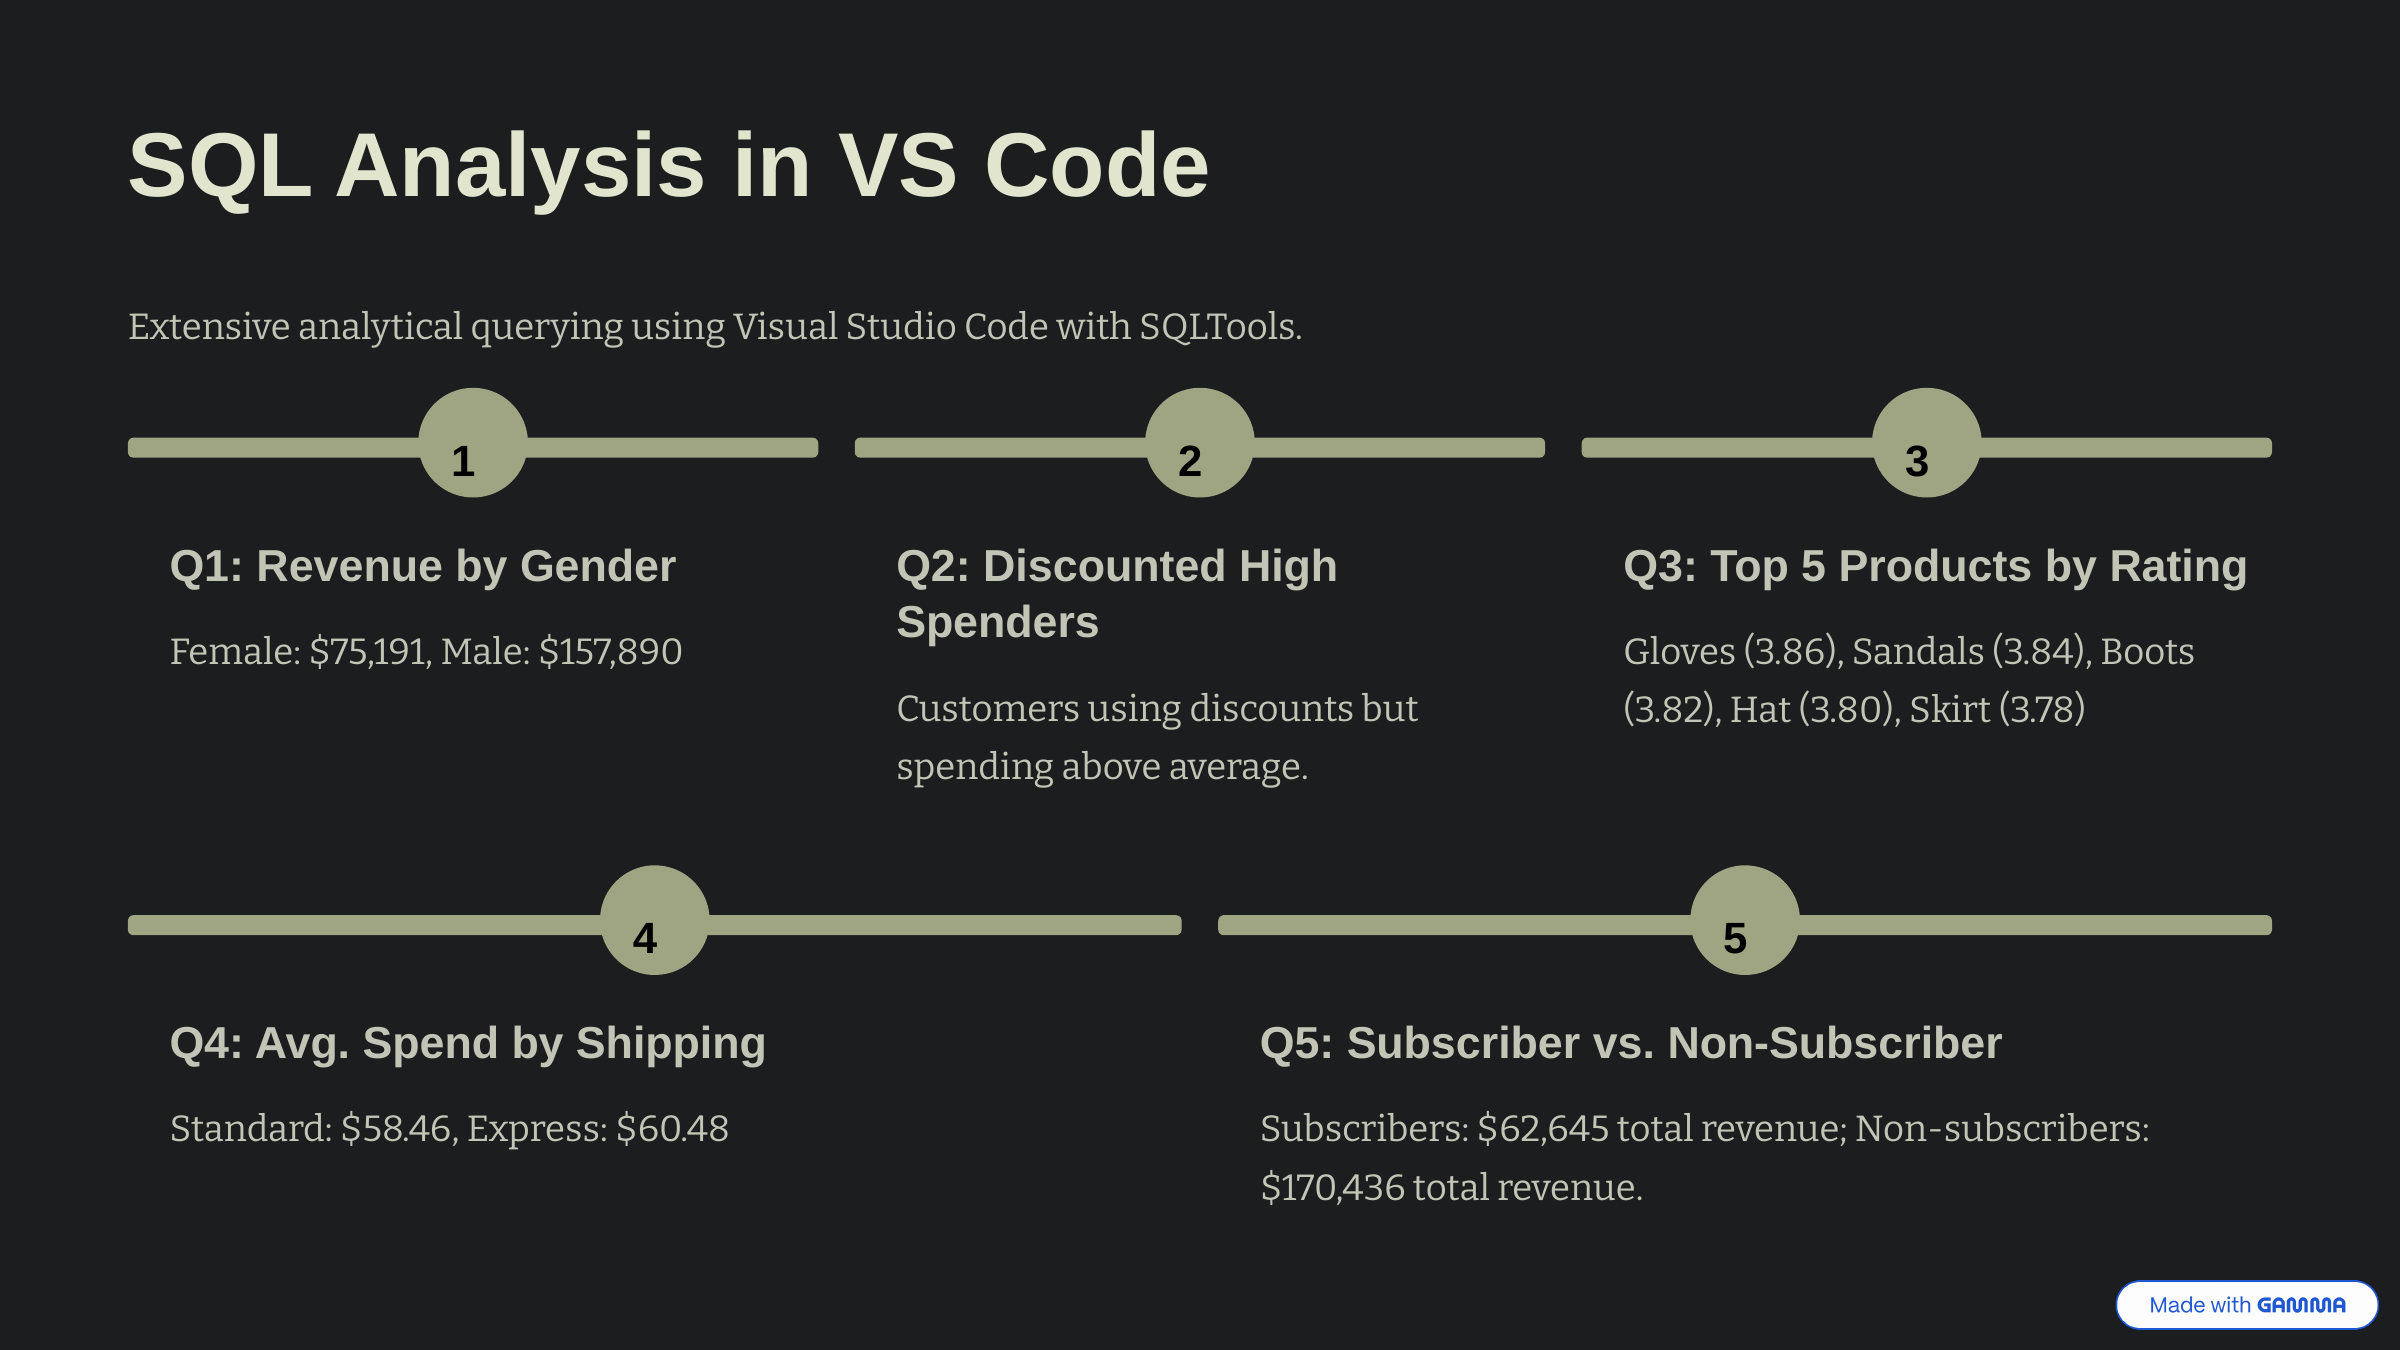

SQL Analysis in VS Code
Extensive analytical querying using Visual Studio Code with SQLTools.

1
2
3

Q1: Revenue by Gender
Q2: Discounted High Spenders
Q3: Top 5 Products by Rating
Female: $75,191, Male: $157,890
Gloves (3.86), Sandals (3.84), Boots (3.82), Hat (3.80), Skirt (3.78)
Customers using discounts but spending above average.

4
5

Q4: Avg. Spend by Shipping
Q5: Subscriber vs. Non-Subscriber
Standard: $58.46, Express: $60.48
Subscribers: $62,645 total revenue; Non-subscribers: $170,436 total revenue.